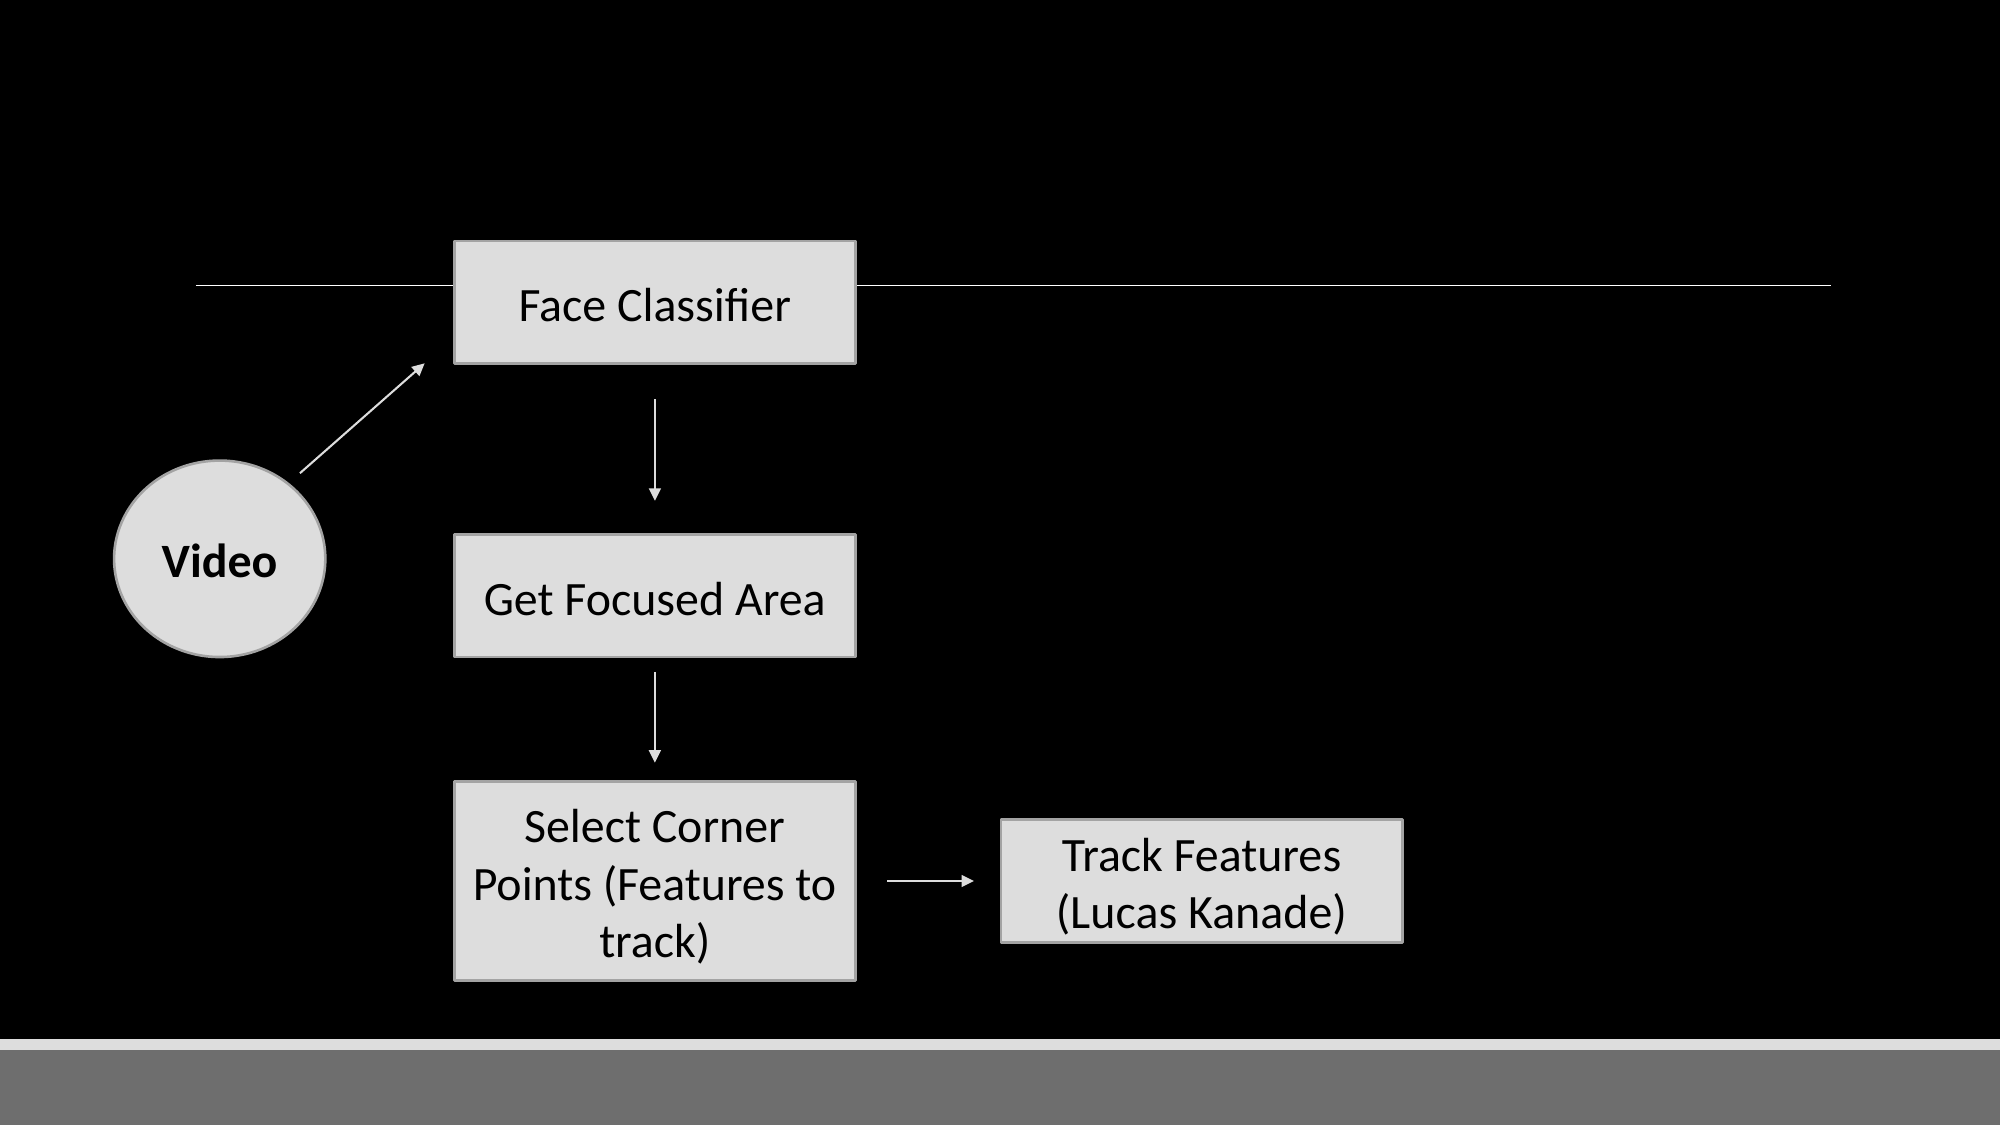

Face Classifier
Video
Get Focused Area
Select Corner Points (Features to track)
Track Features
(Lucas Kanade)